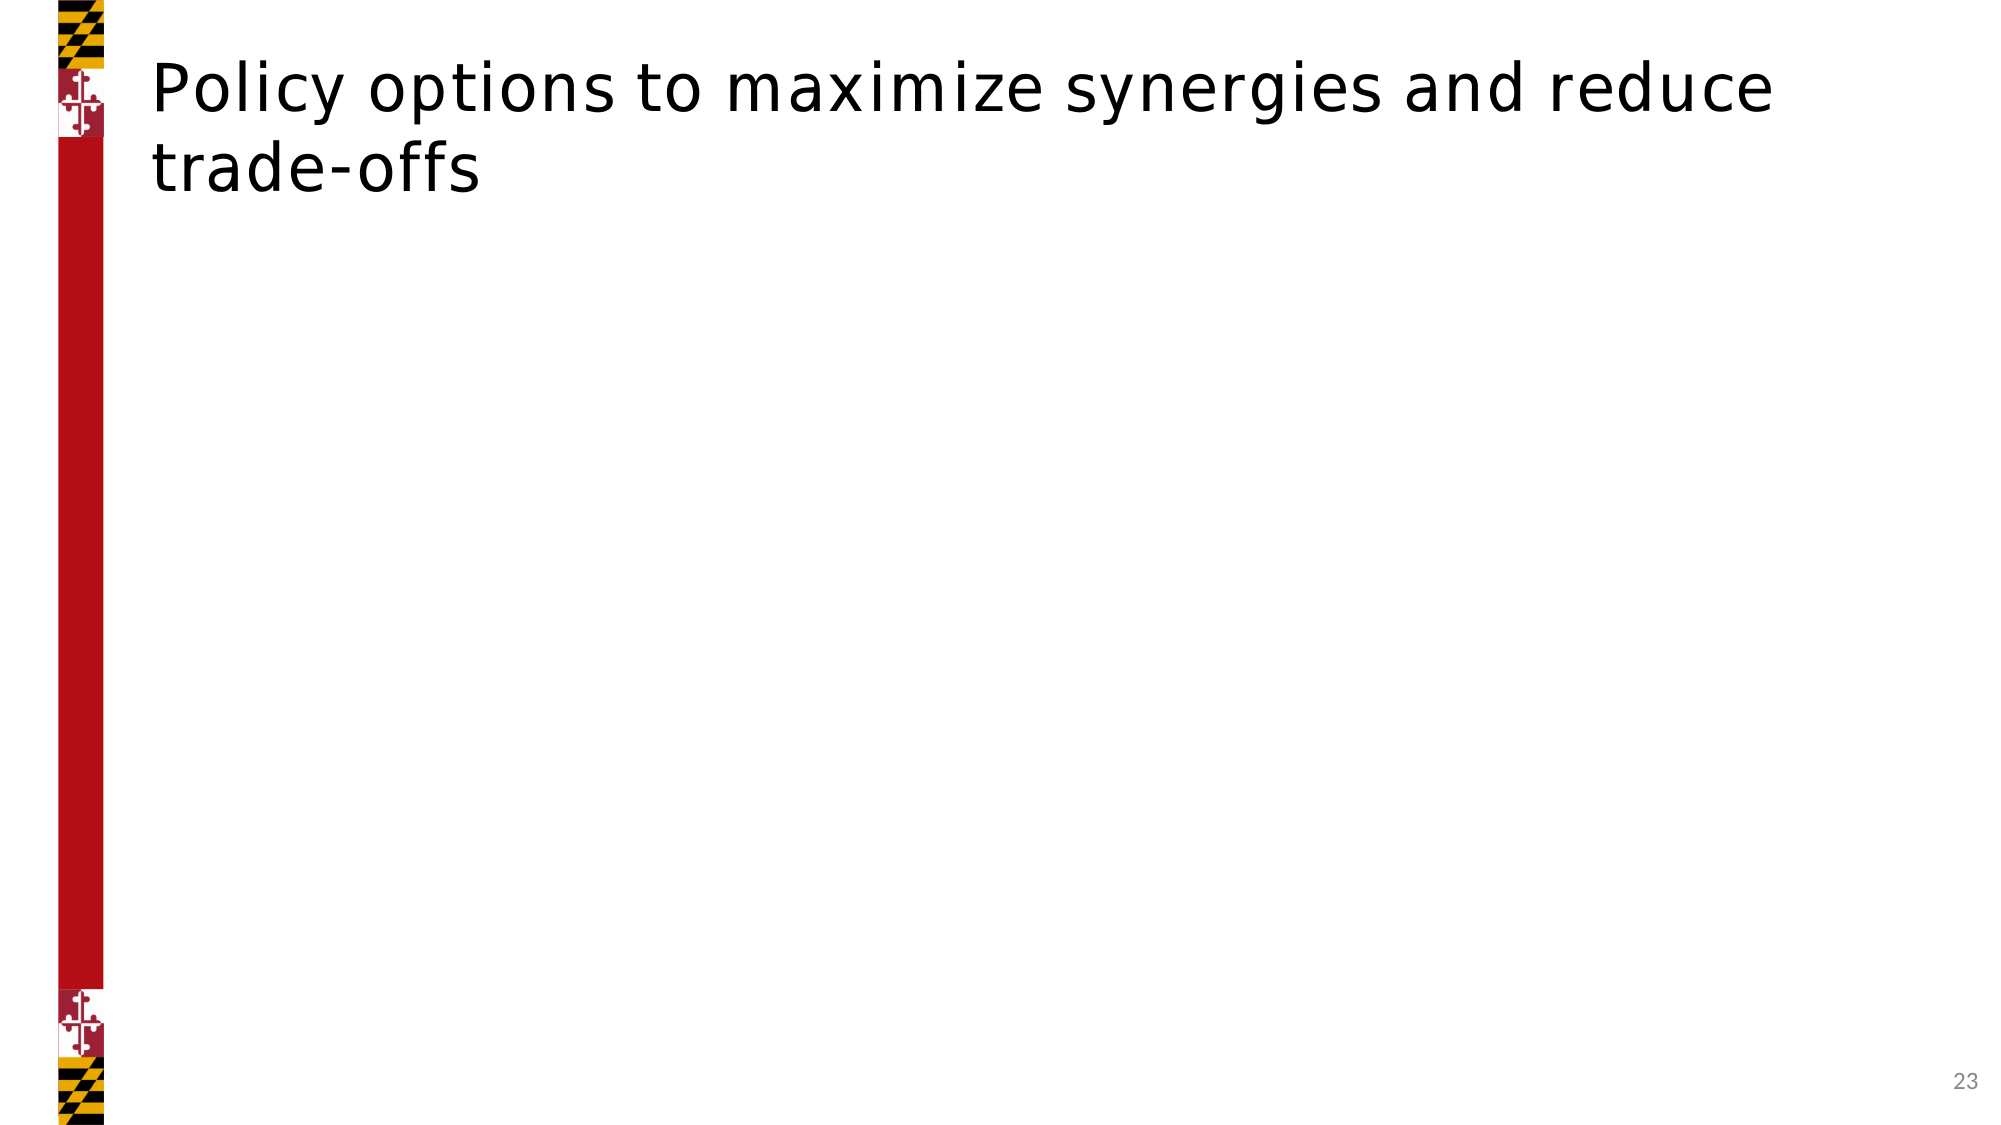

# Policy options to maximize synergies and reduce trade-offs